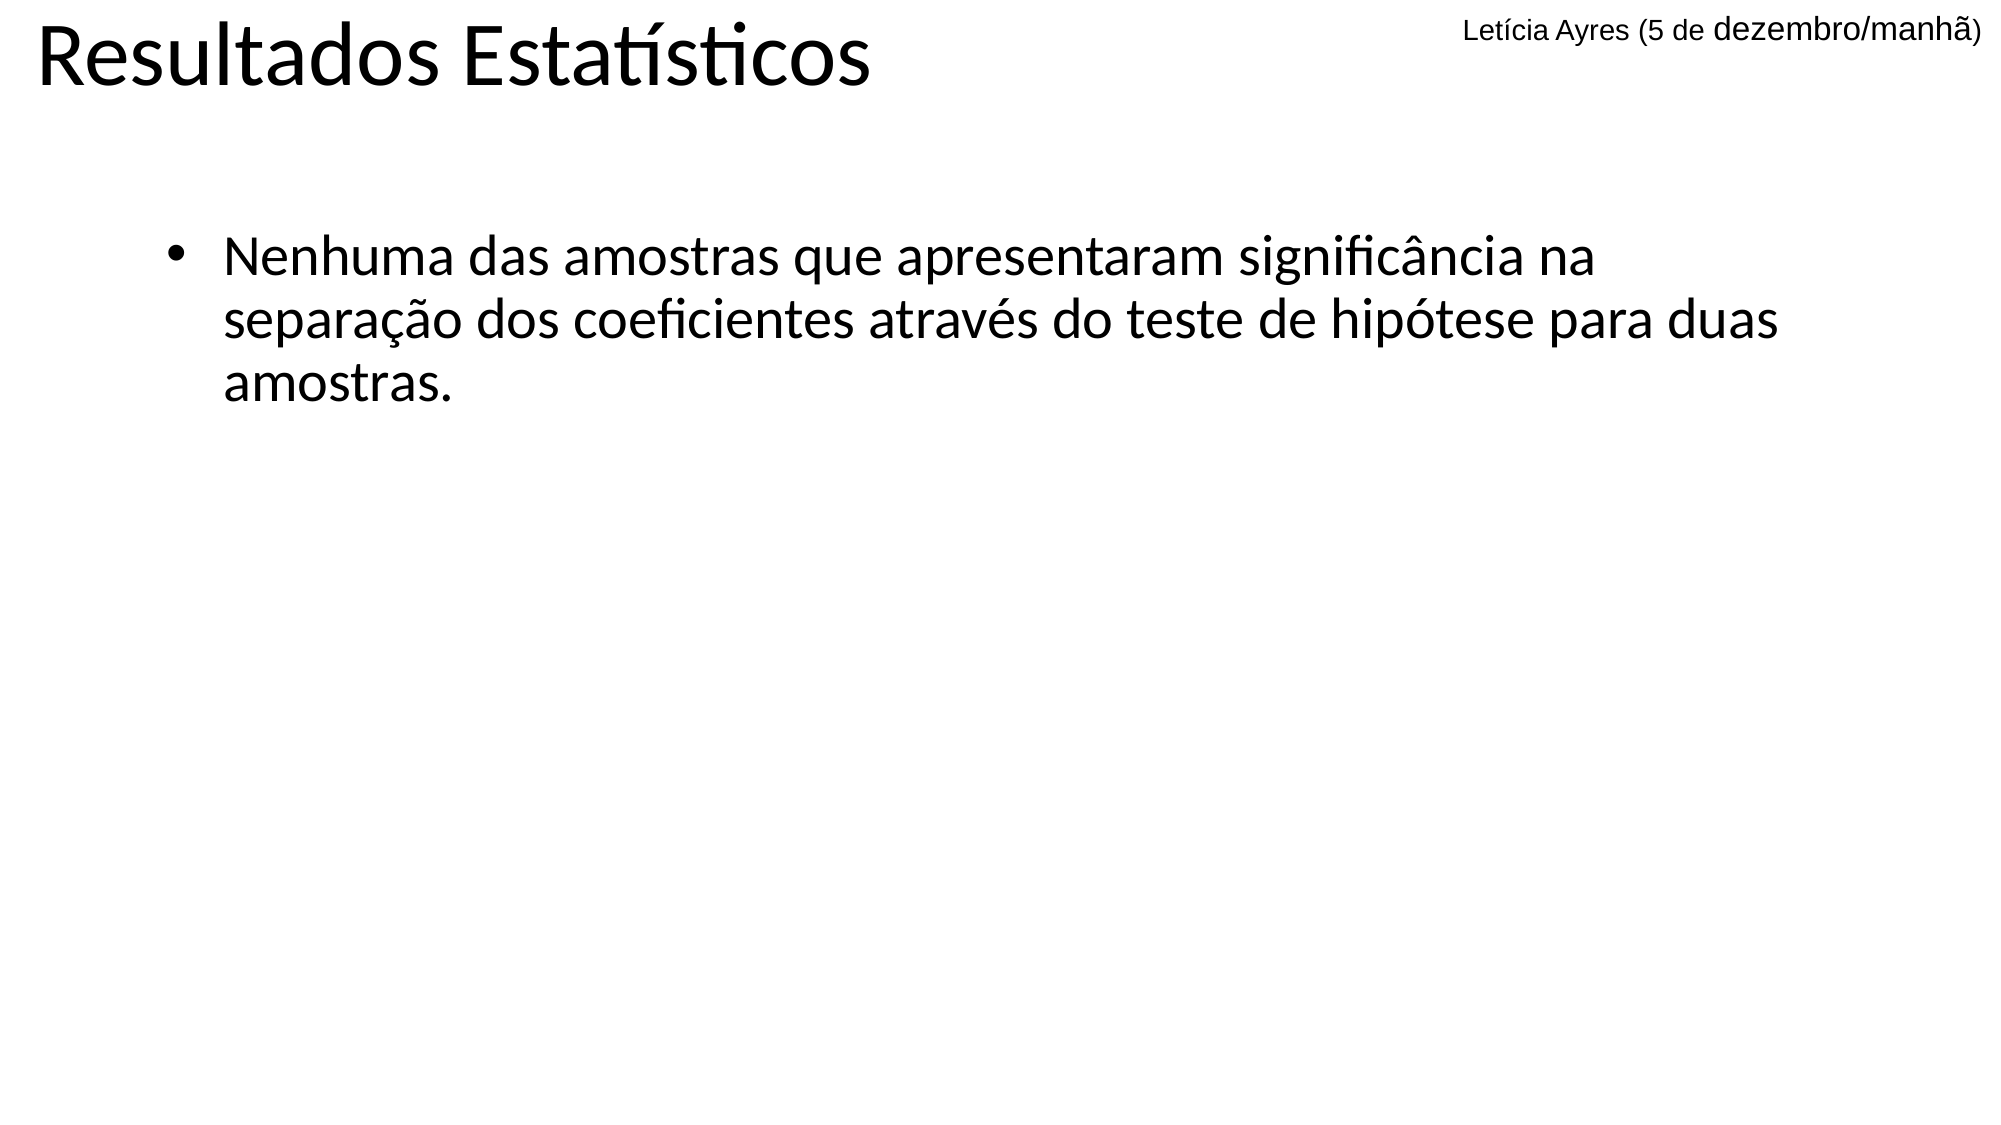

Letícia Ayres (5 de dezembro/manhã)
# Resultados Estatísticos
Nenhuma das amostras que apresentaram significância na separação dos coeficientes através do teste de hipótese para duas amostras.